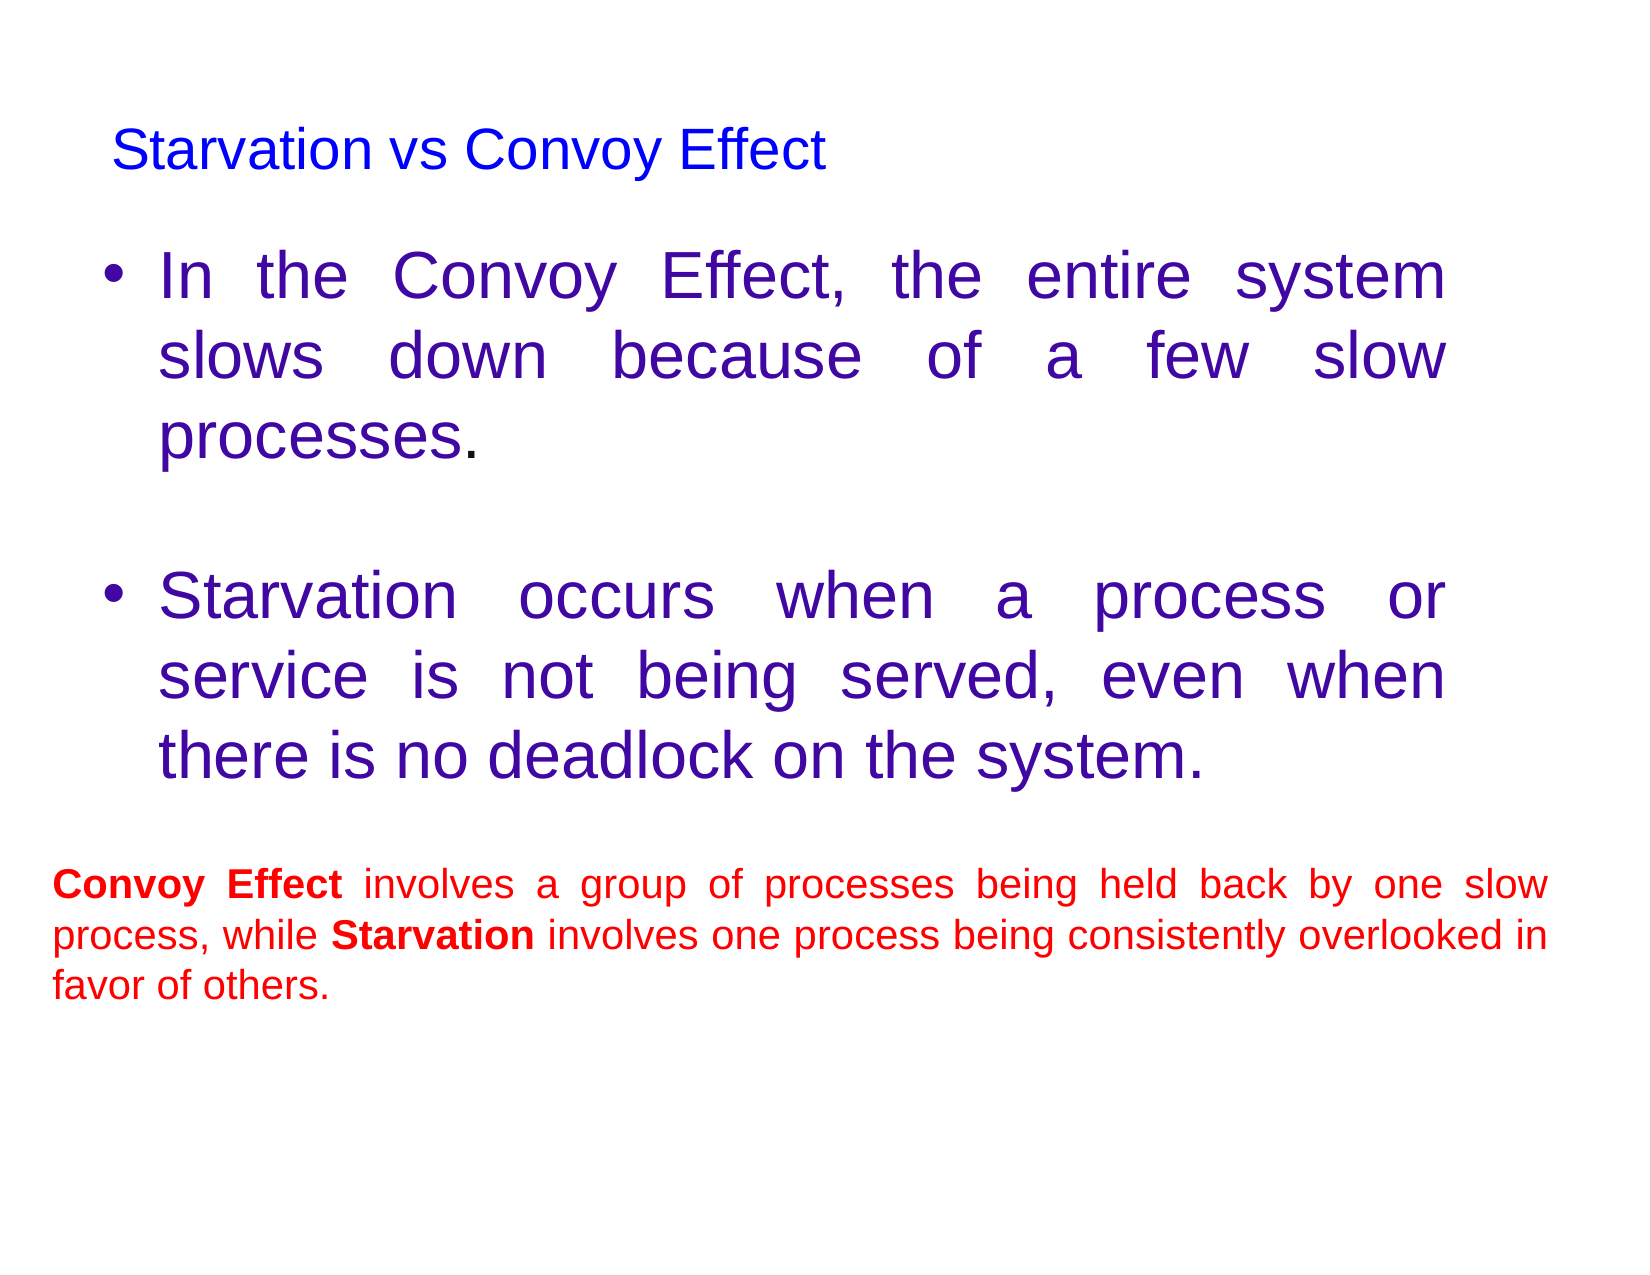

# Starvation vs Convoy Effect
In the Convoy Effect, the entire system slows down because of a few slow processes.

Starvation occurs when a process or service is not being served, even when there is no deadlock on the system.
Convoy Effect involves a group of processes being held back by one slow process, while Starvation involves one process being consistently overlooked in favor of others.